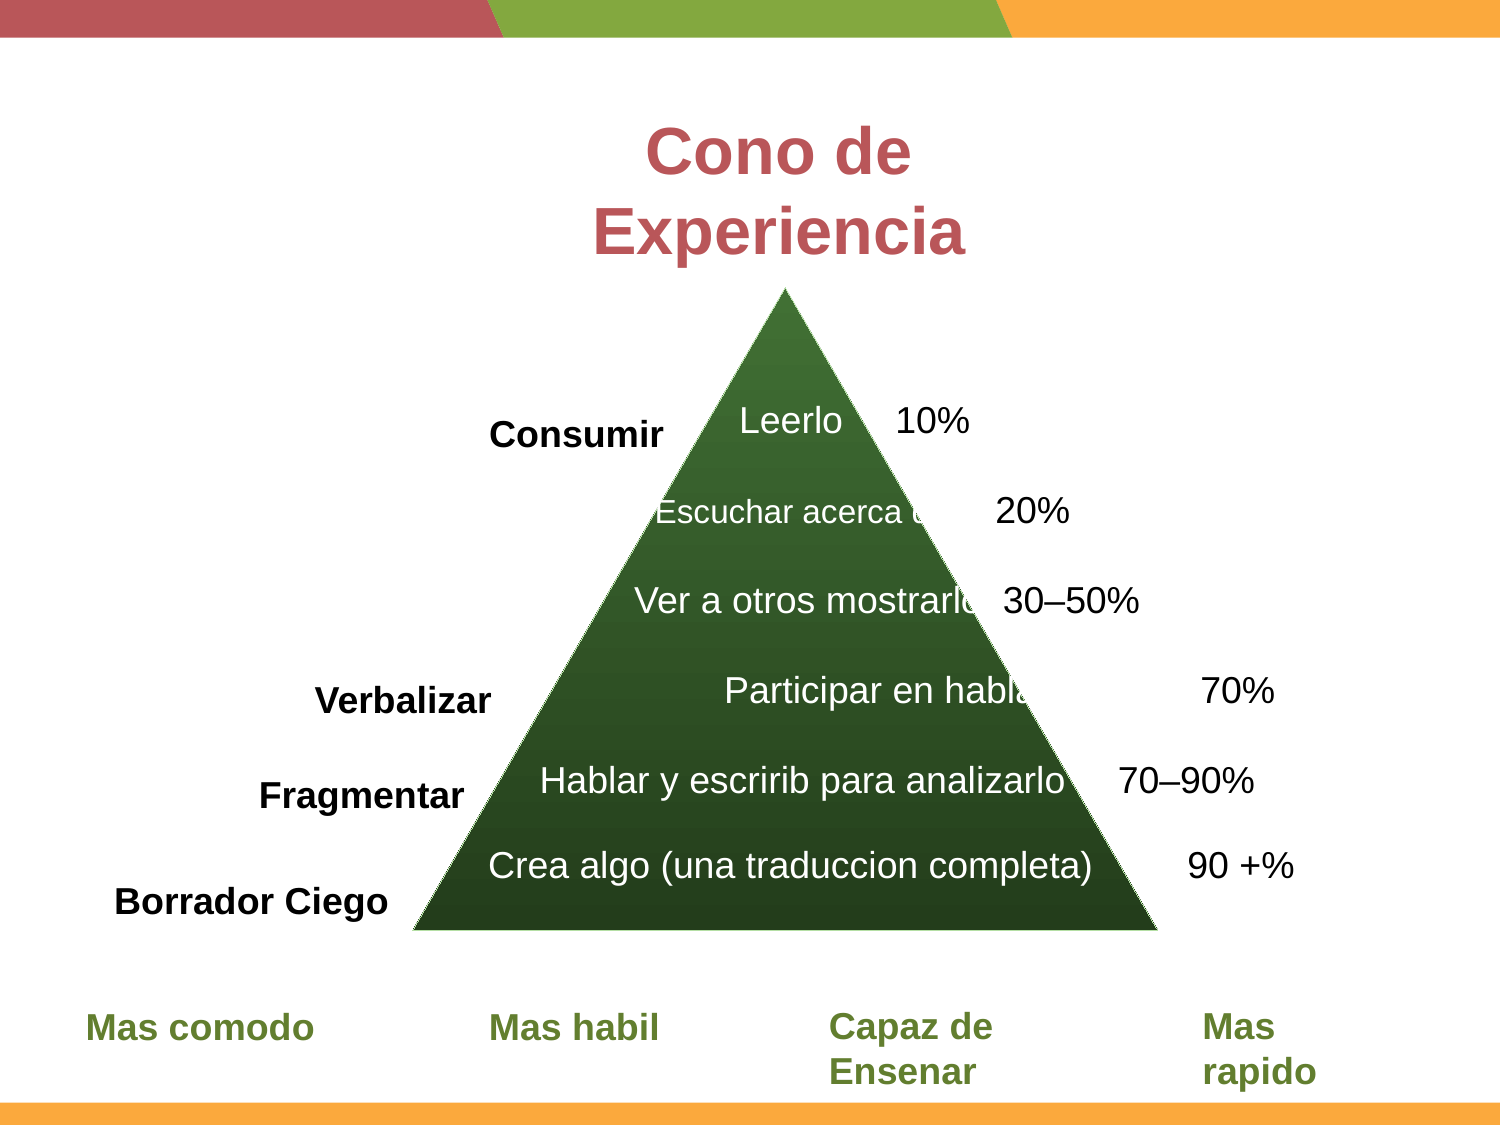

# Cono de Experiencia

                                      Leerlo     10%

                                  Escuchar acerca de     20%

                            Ver a otros mostrarlo  30–50%

    		        Participar en hablar de ello   70%

                   Hablar y escririb para analizarlo     70–90%

                Crea algo (una traduccion completa)         90 +%

Consumir
Verbalizar
Fragmentar
Borrador Ciego
Mas rapido
Capaz de
Ensenar
Mas comodo
Mas habil